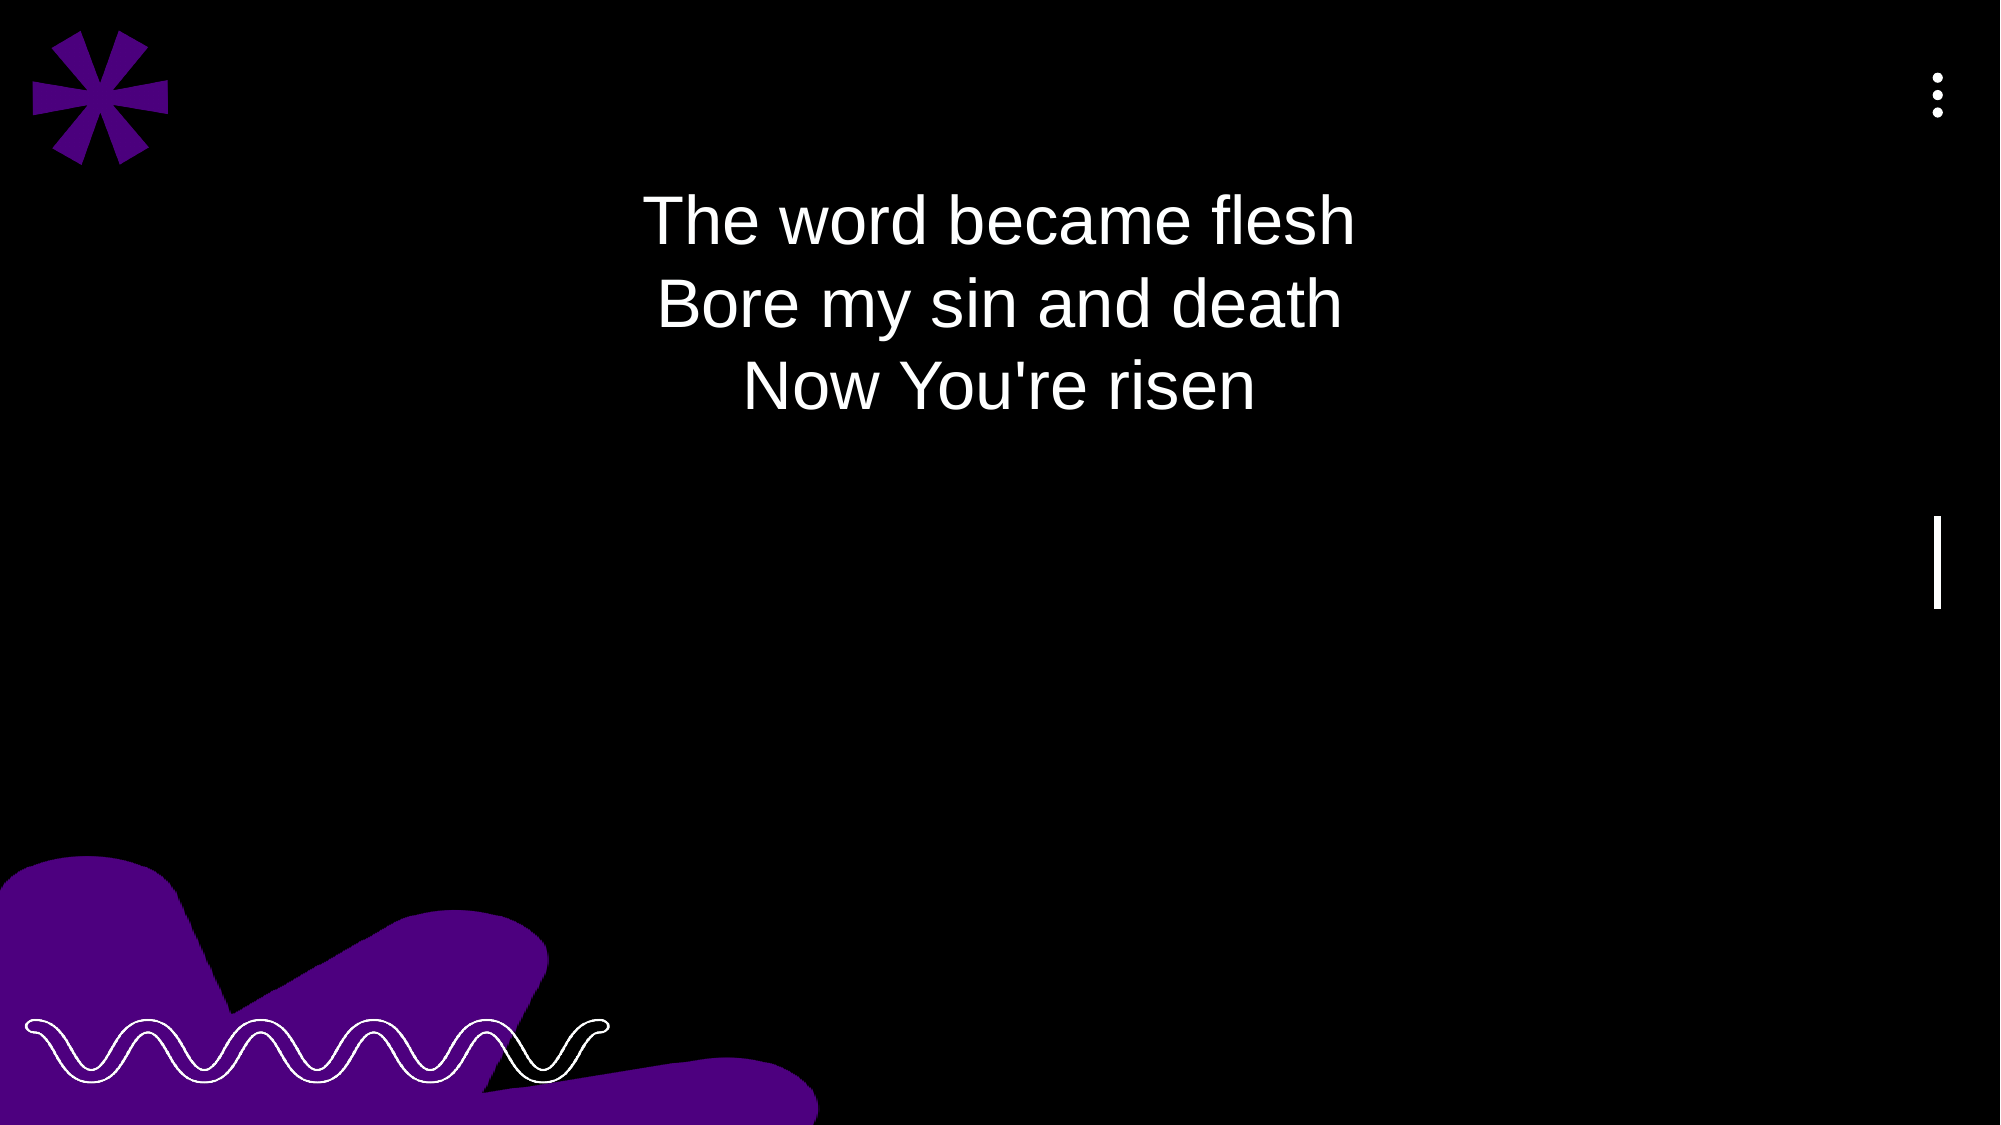

The word became flesh
Bore my sin and death
Now You're risen